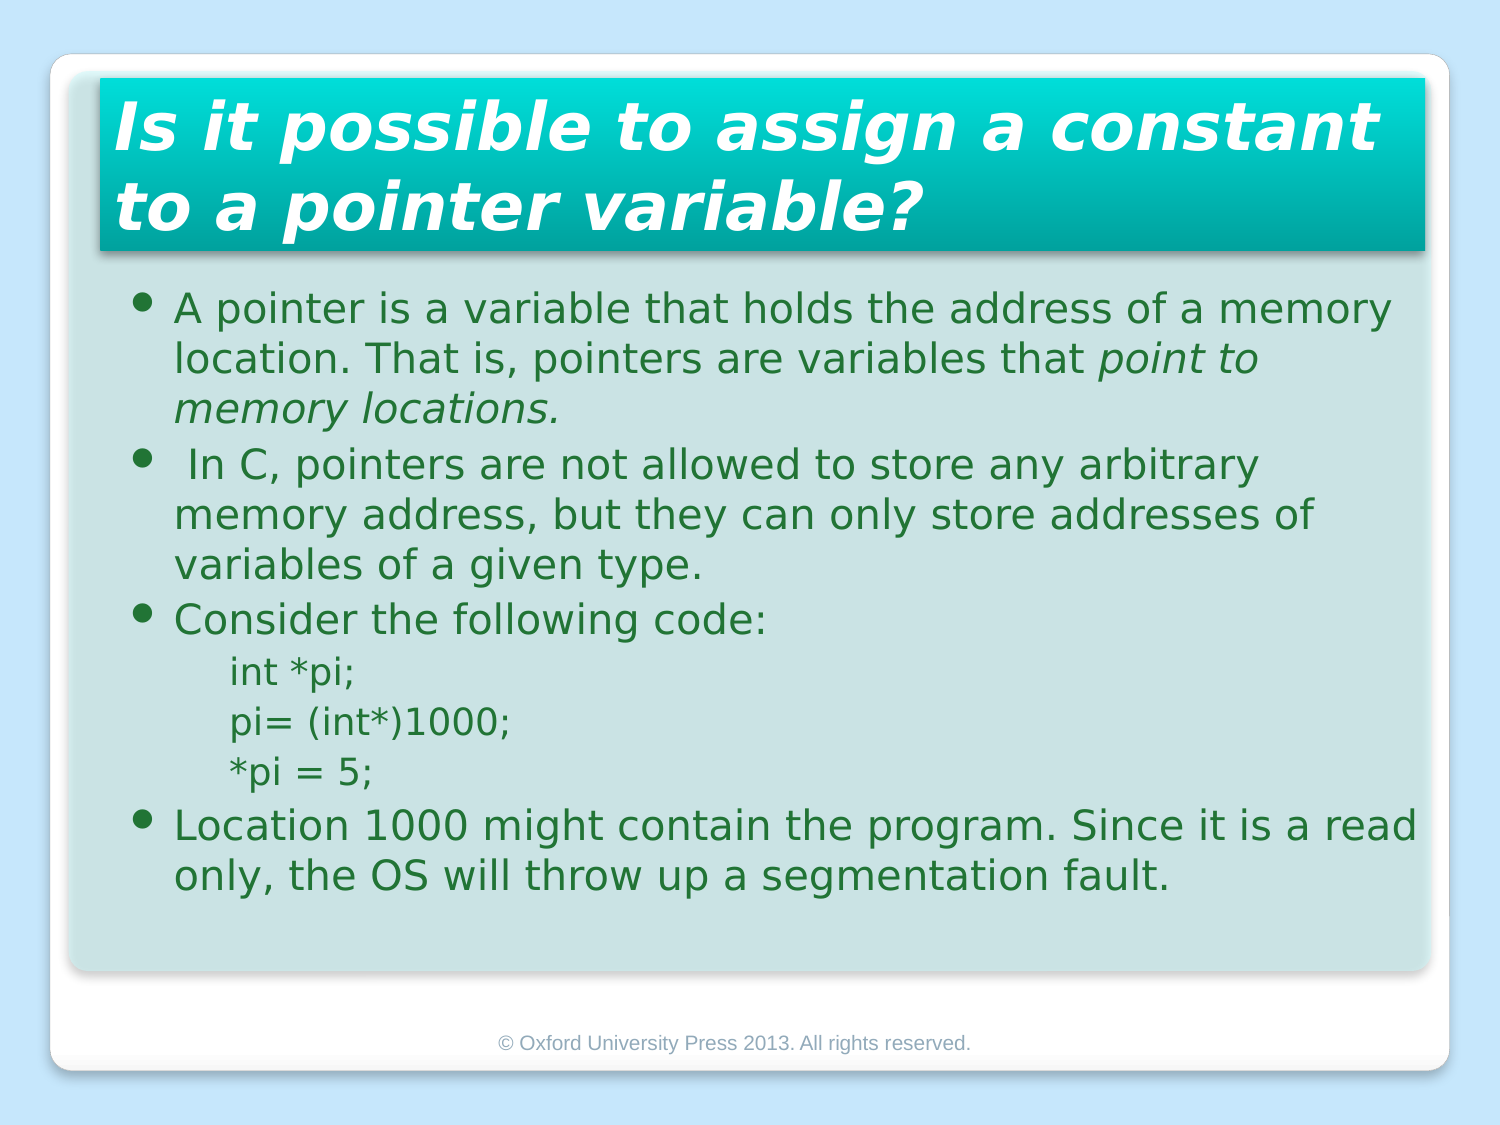

# Is it possible to assign a constant to a pointer variable?
A pointer is a variable that holds the address of a memory location. That is, pointers are variables that point to memory locations.
 In C, pointers are not allowed to store any arbitrary memory address, but they can only store addresses of variables of a given type.
Consider the following code:
int *pi;
pi= (int*)1000;
*pi = 5;
Location 1000 might contain the program. Since it is a read only, the OS will throw up a segmentation fault.
© Oxford University Press 2013. All rights reserved.